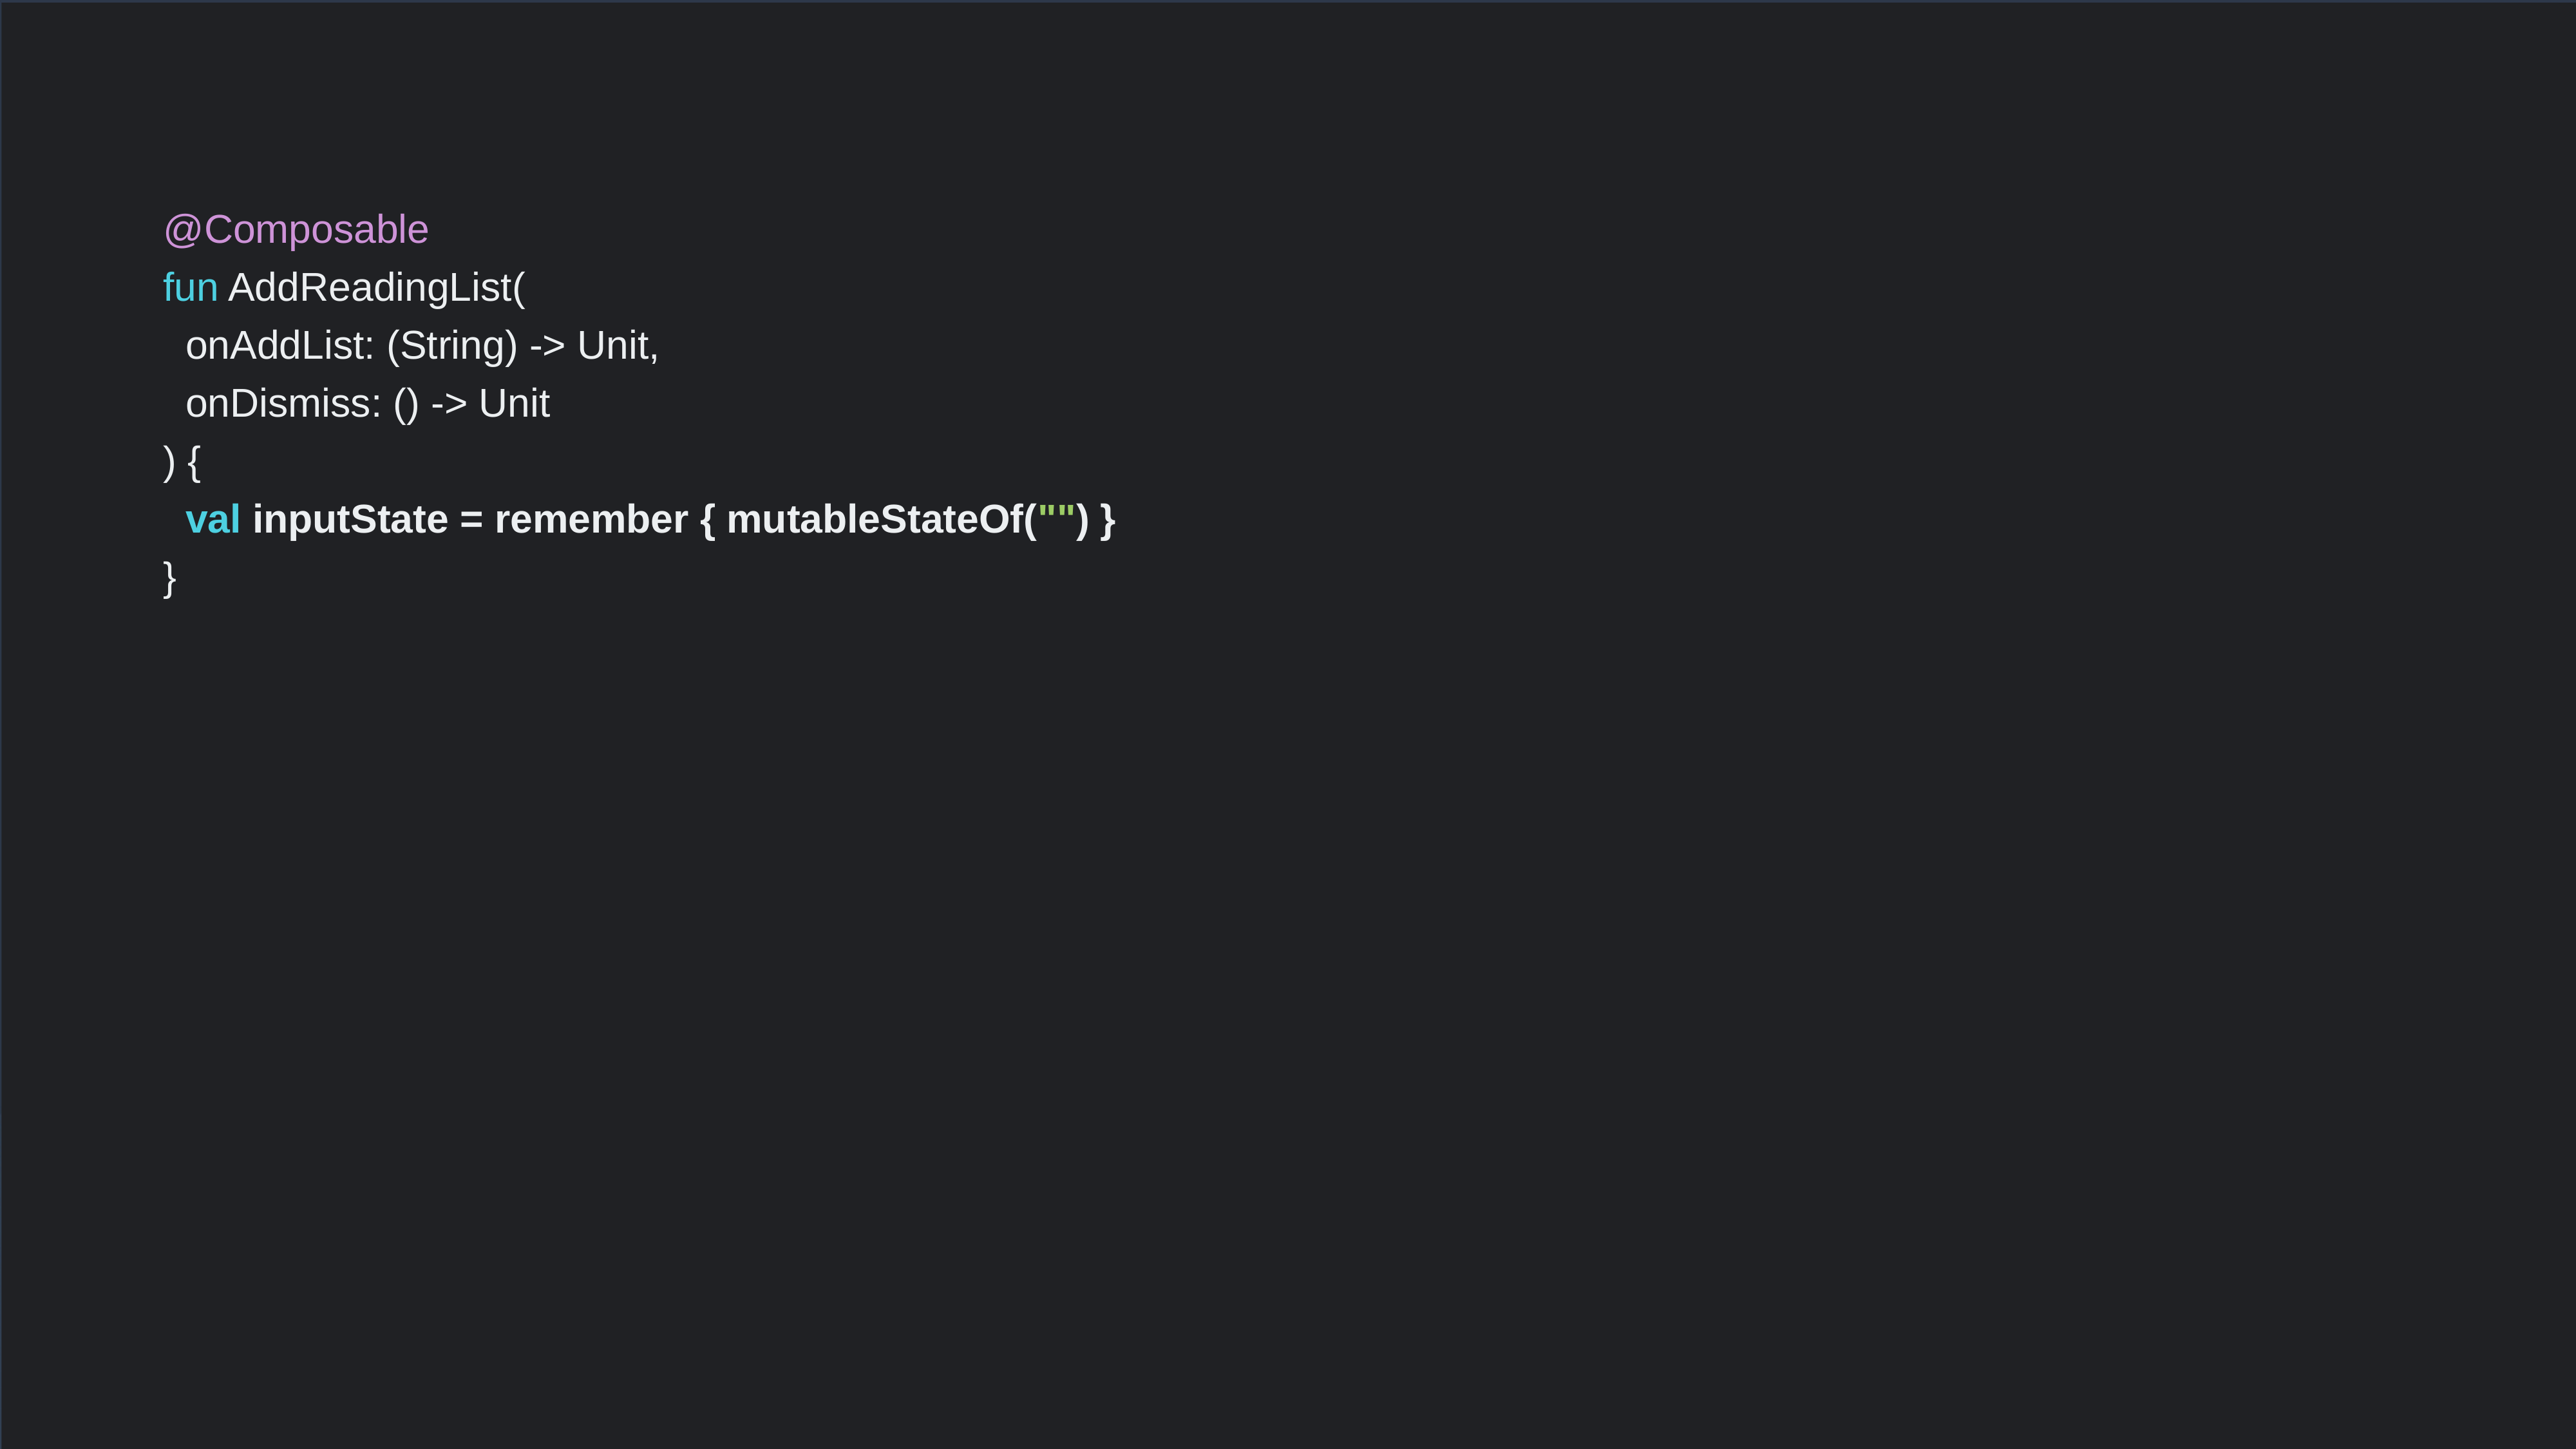

@Composable
fun AddReadingList(
  onAddList: (String) -> Unit,
  onDismiss: () -> Unit
) {
  val inputState = remember { mutableStateOf("") }
}